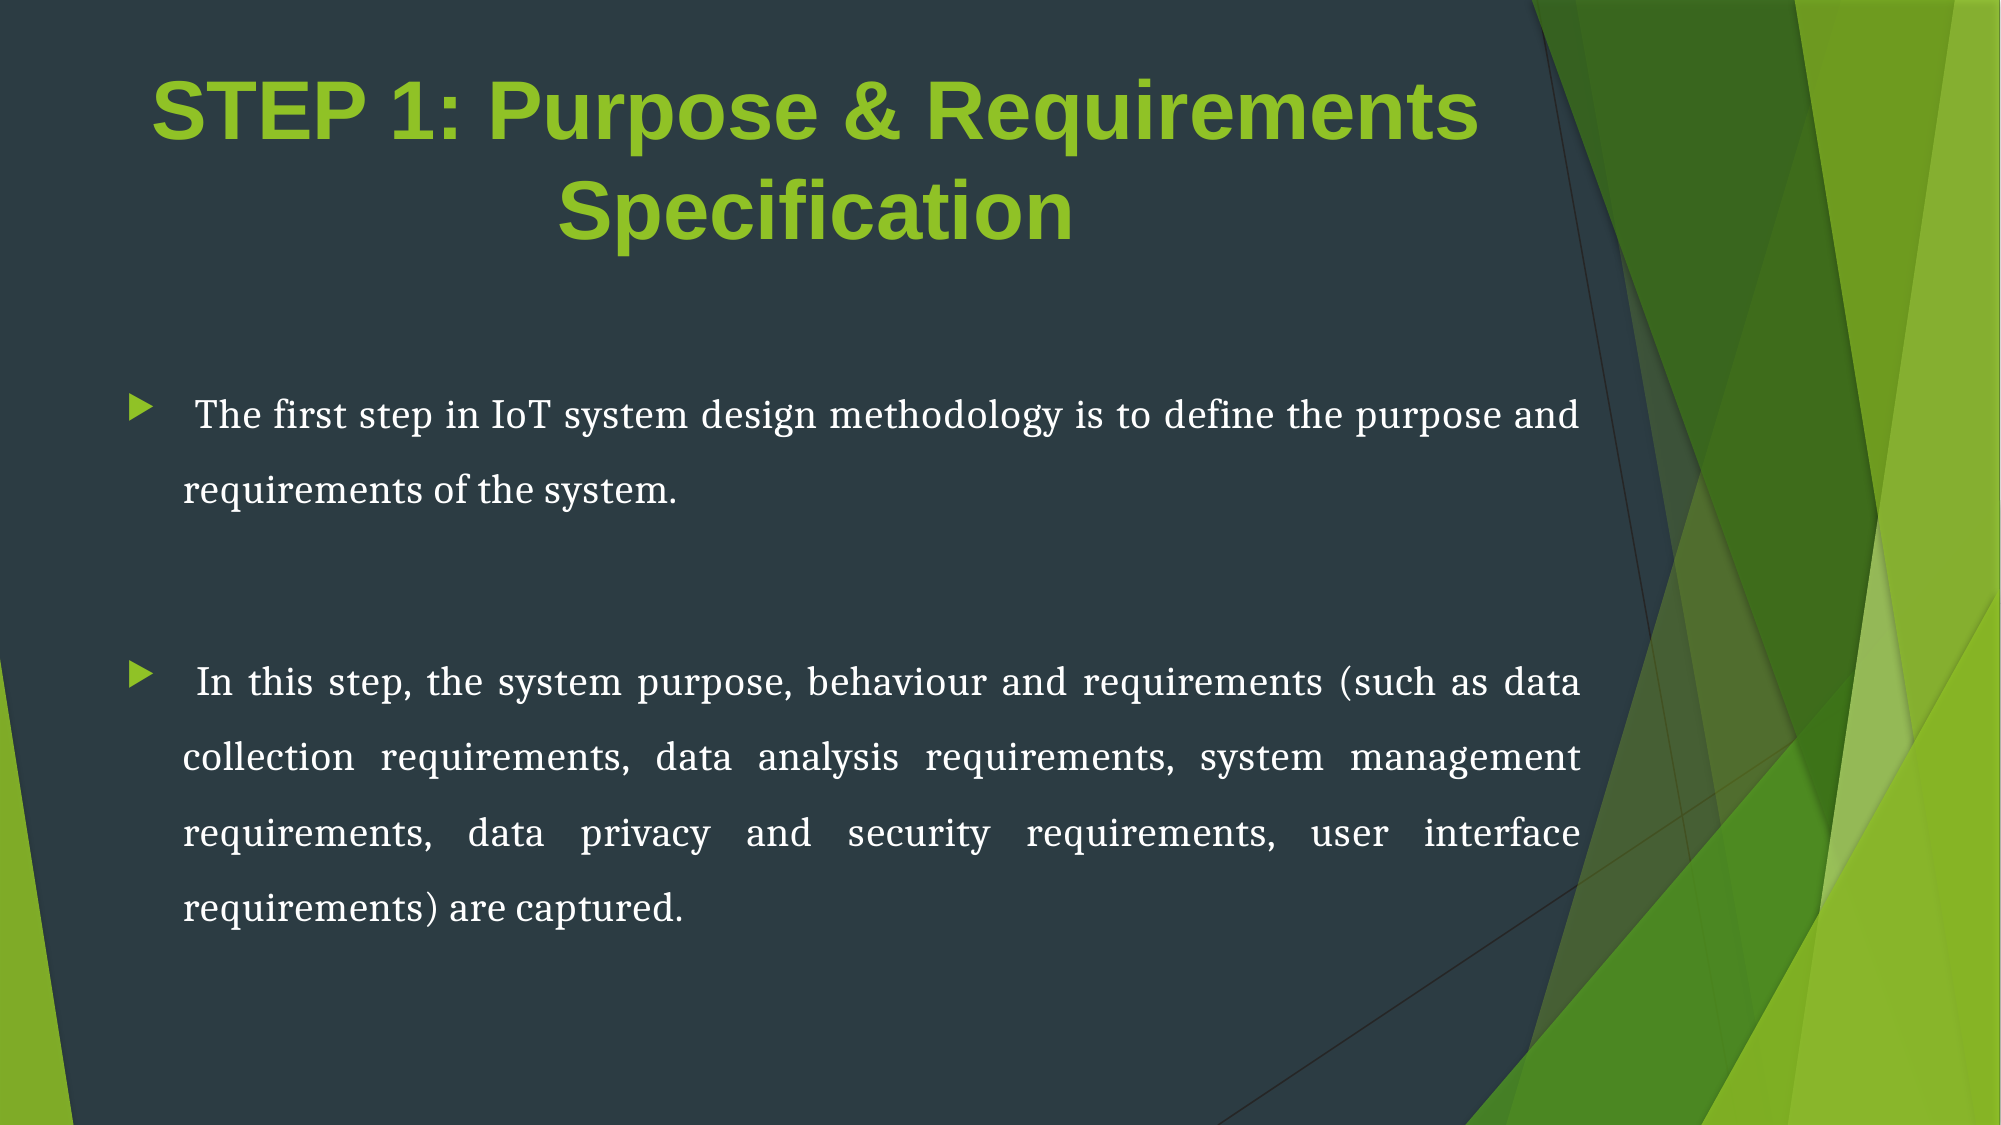

# STEP 1: Purpose & Requirements Specification
 The first step in IoT system design methodology is to define the purpose and requirements of the system.

 In this step, the system purpose, behaviour and requirements (such as data collection requirements, data analysis requirements, system management requirements, data privacy and security requirements, user interface requirements) are captured.